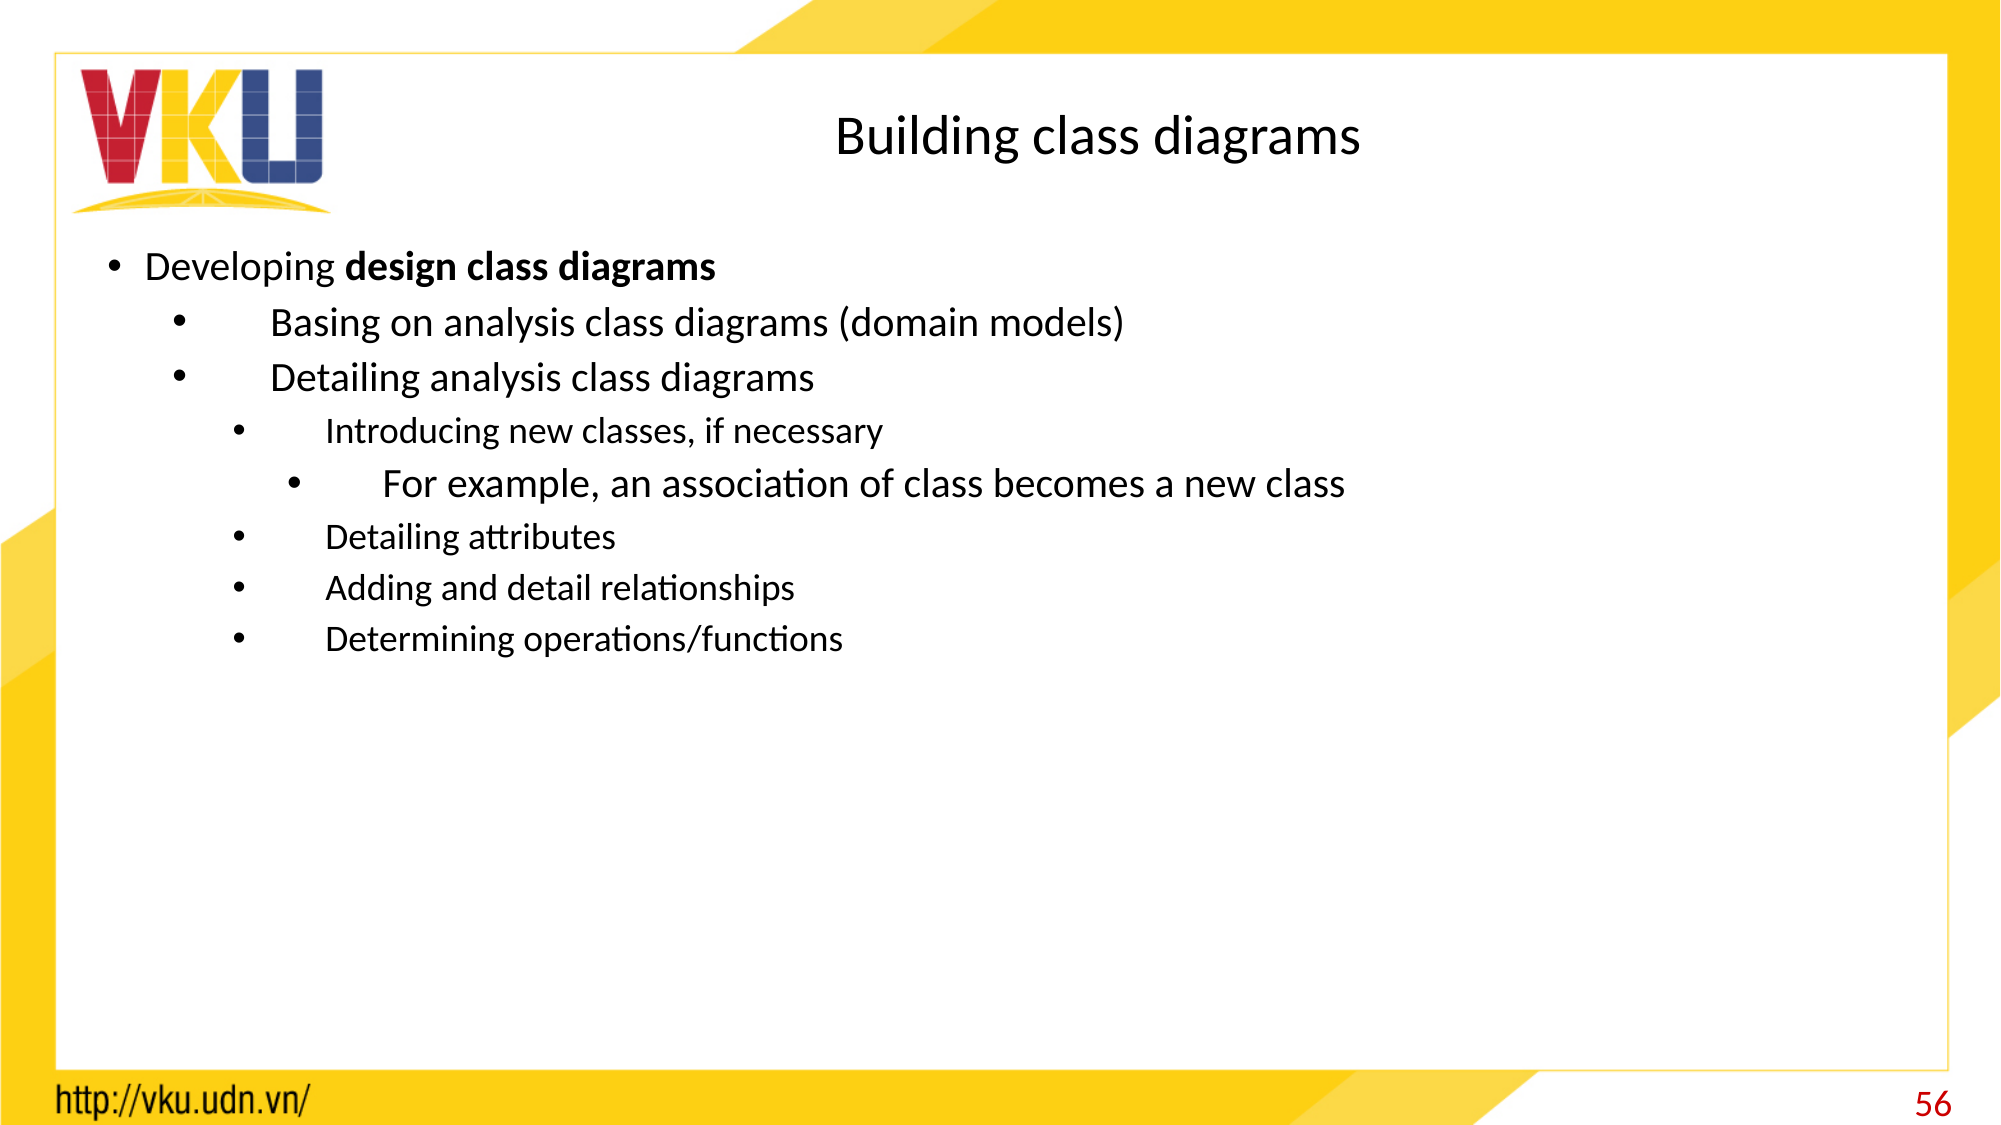

# Building class diagrams
Developing design class diagrams
Basing on analysis class diagrams (domain models)
Detailing analysis class diagrams
Introducing new classes, if necessary
For example, an association of class becomes a new class
Detailing attributes
Adding and detail relationships
Determining operations/functions
56